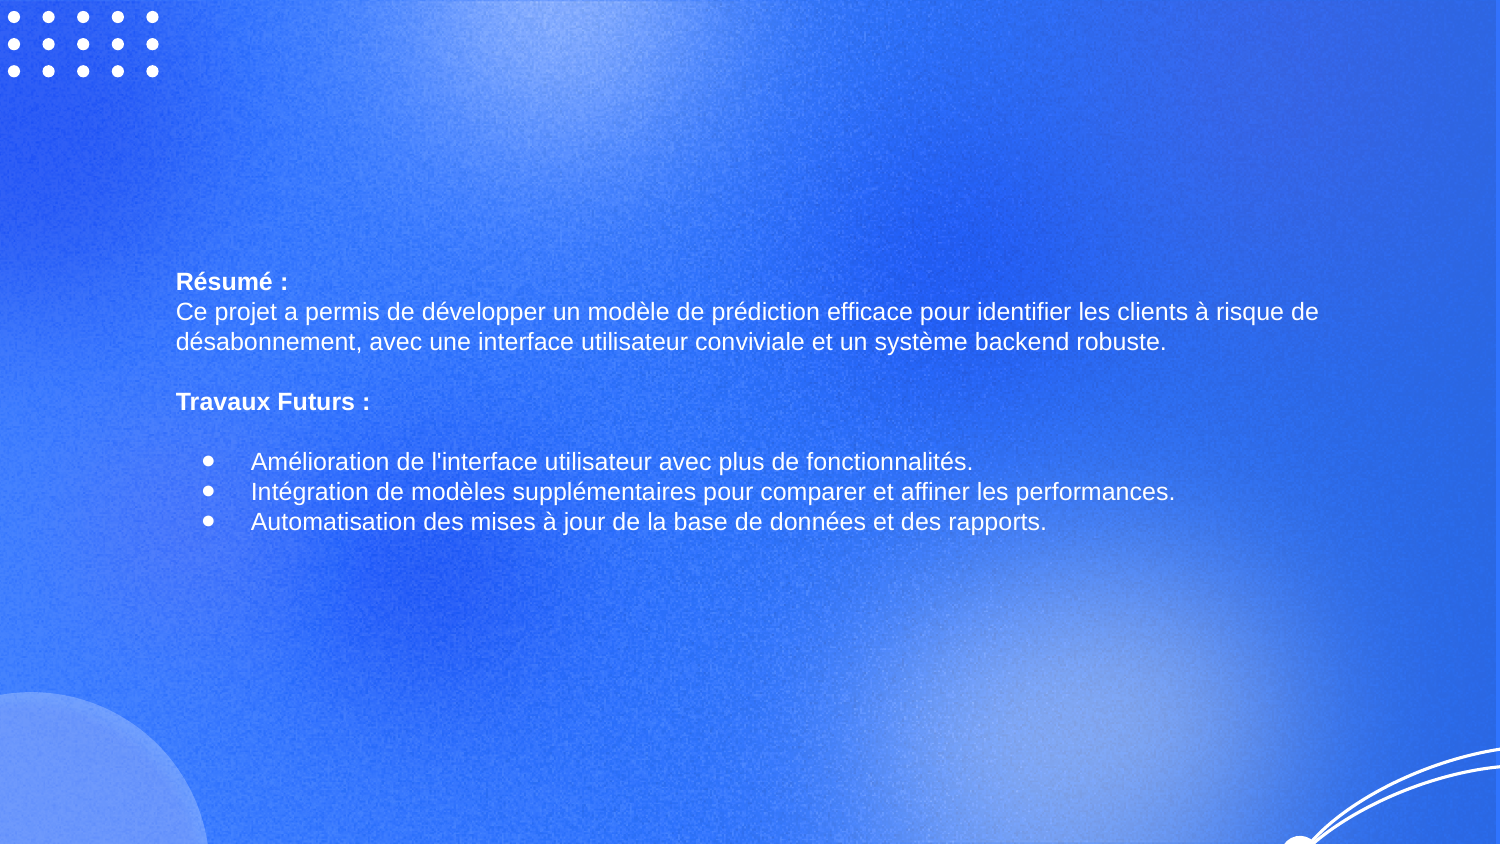

Résumé :
Ce projet a permis de développer un modèle de prédiction efficace pour identifier les clients à risque de désabonnement, avec une interface utilisateur conviviale et un système backend robuste.

Travaux Futurs :

Amélioration de l'interface utilisateur avec plus de fonctionnalités.
Intégration de modèles supplémentaires pour comparer et affiner les performances.
Automatisation des mises à jour de la base de données et des rapports.